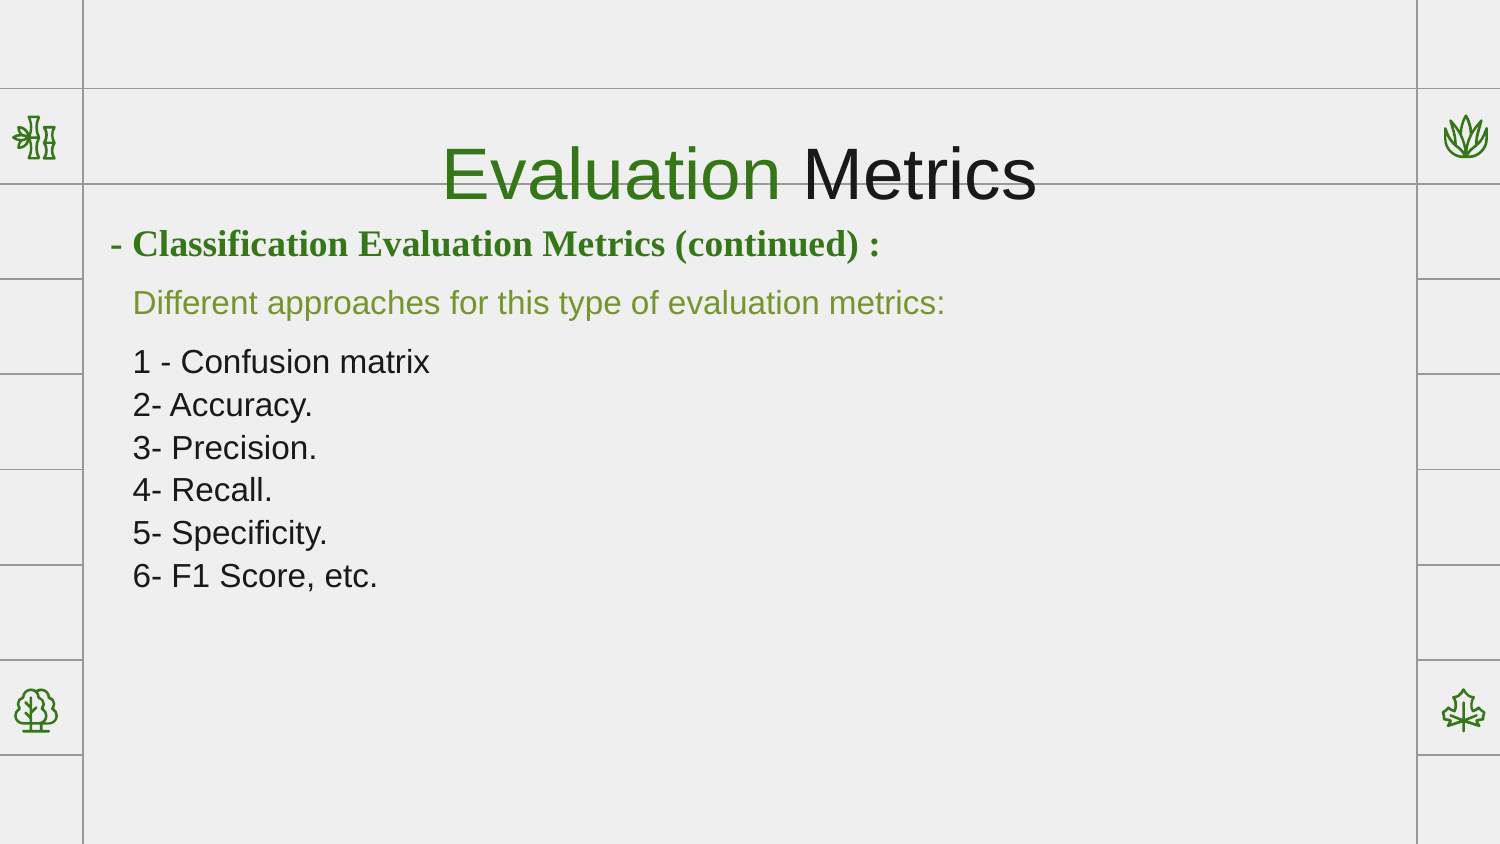

# Evaluation Metrics

- Classification Evaluation Metrics (continued) :
Different approaches for this type of evaluation metrics:
1 - Confusion matrix
2- Accuracy.
3- Precision.
4- Recall.
5- Specificity.
6- F1 Score, etc.